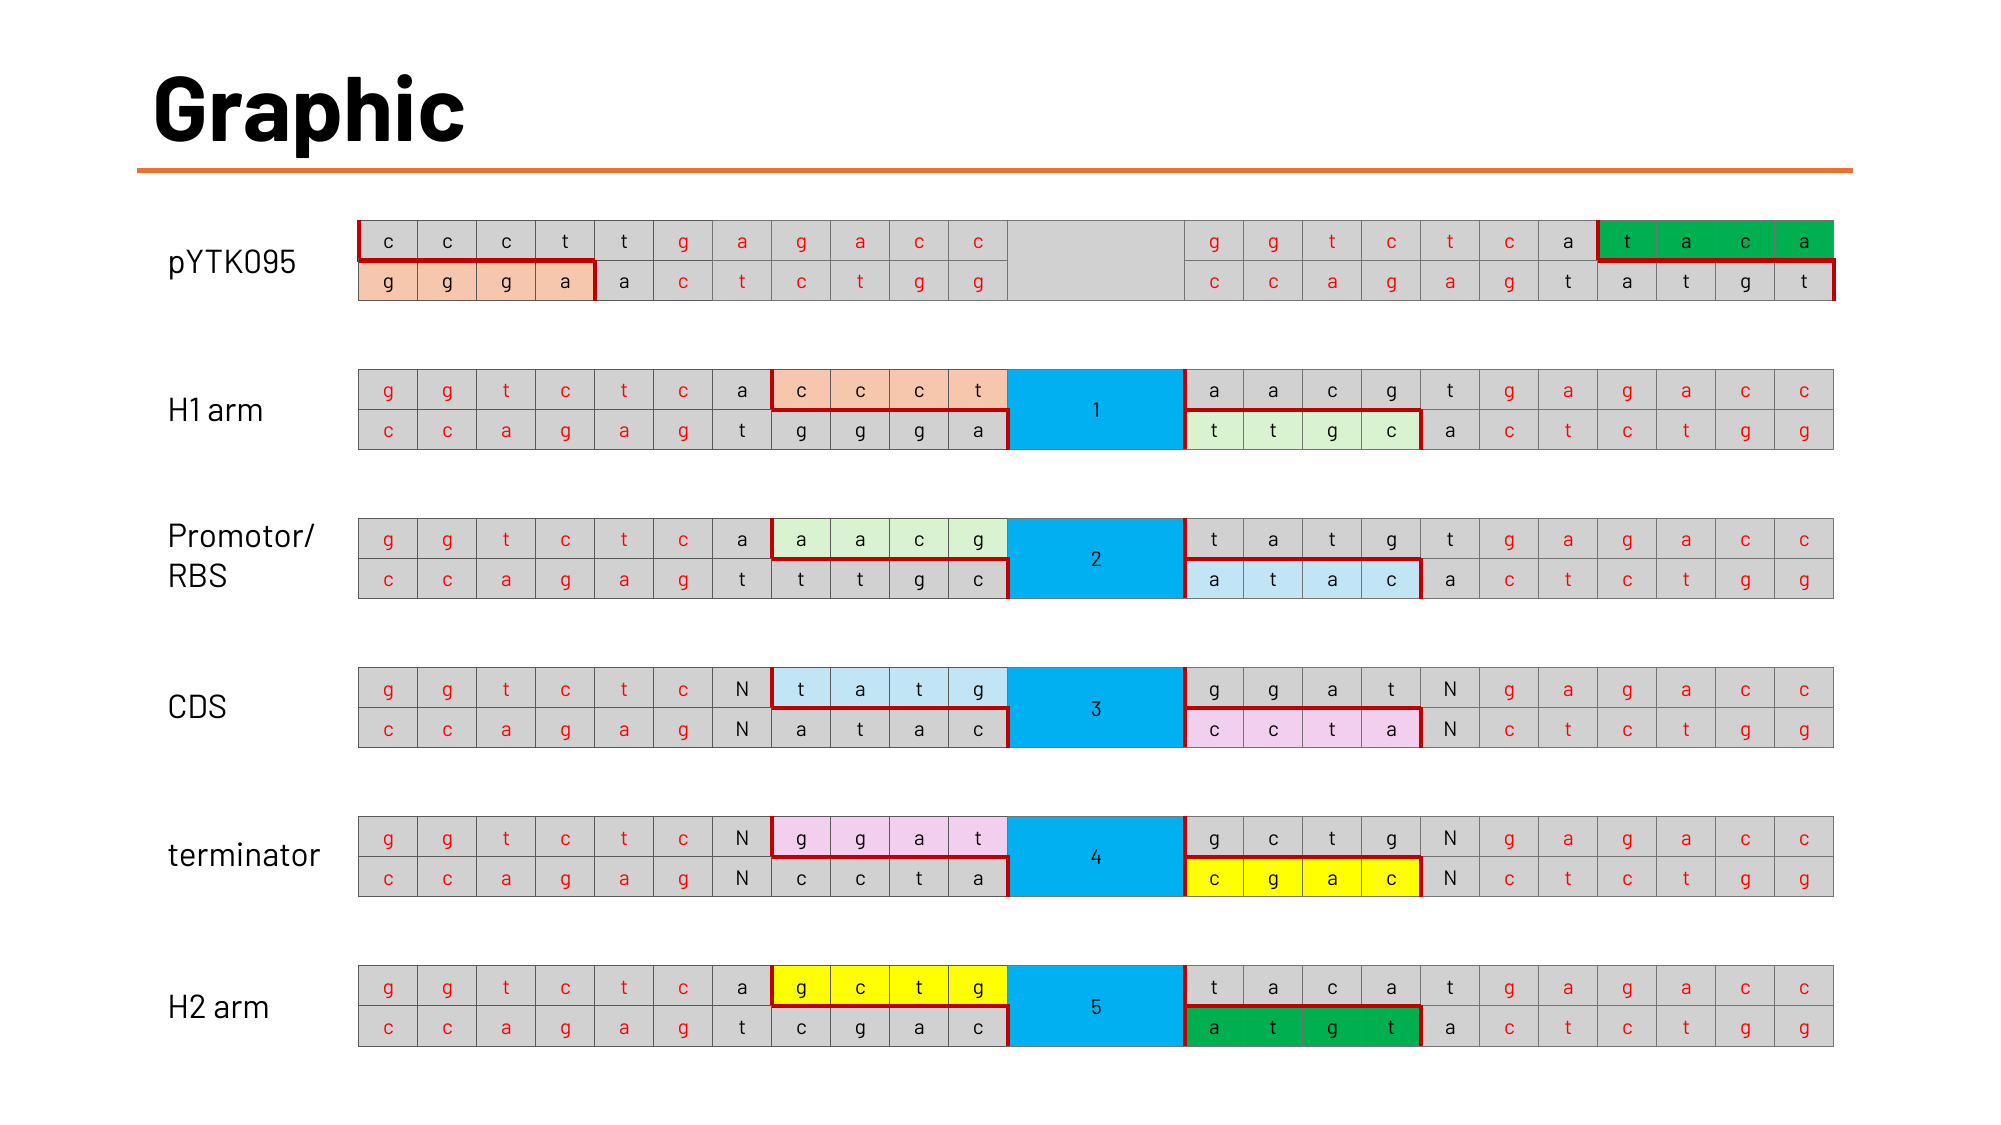

# Graphic
| c | c | c | t | t | g | a | g | a | c | c |  | g | g | t | c | t | c | a | t | a | c | a |
| --- | --- | --- | --- | --- | --- | --- | --- | --- | --- | --- | --- | --- | --- | --- | --- | --- | --- | --- | --- | --- | --- | --- |
| g | g | g | a | a | c | t | c | t | g | g |  | c | c | a | g | a | g | t | a | t | g | t |
pYTK095
| g | g | t | c | t | c | a | c | c | c | t | 1 | a | a | c | g | t | g | a | g | a | c | c |
| --- | --- | --- | --- | --- | --- | --- | --- | --- | --- | --- | --- | --- | --- | --- | --- | --- | --- | --- | --- | --- | --- | --- |
| c | c | a | g | a | g | t | g | g | g | a |  | t | t | g | c | a | c | t | c | t | g | g |
H1 arm
Promotor/RBS
| g | g | t | c | t | c | a | a | a | c | g | 2 | t | a | t | g | t | g | a | g | a | c | c |
| --- | --- | --- | --- | --- | --- | --- | --- | --- | --- | --- | --- | --- | --- | --- | --- | --- | --- | --- | --- | --- | --- | --- |
| c | c | a | g | a | g | t | t | t | g | c |  | a | t | a | c | a | c | t | c | t | g | g |
| g | g | t | c | t | c | N | t | a | t | g | 3 | g | g | a | t | N | g | a | g | a | c | c |
| --- | --- | --- | --- | --- | --- | --- | --- | --- | --- | --- | --- | --- | --- | --- | --- | --- | --- | --- | --- | --- | --- | --- |
| c | c | a | g | a | g | N | a | t | a | c |  | c | c | t | a | N | c | t | c | t | g | g |
CDS
| g | g | t | c | t | c | N | g | g | a | t | 4 | g | c | t | g | N | g | a | g | a | c | c |
| --- | --- | --- | --- | --- | --- | --- | --- | --- | --- | --- | --- | --- | --- | --- | --- | --- | --- | --- | --- | --- | --- | --- |
| c | c | a | g | a | g | N | c | c | t | a |  | c | g | a | c | N | c | t | c | t | g | g |
terminator
| g | g | t | c | t | c | a | g | c | t | g | 5 | t | a | c | a | t | g | a | g | a | c | c |
| --- | --- | --- | --- | --- | --- | --- | --- | --- | --- | --- | --- | --- | --- | --- | --- | --- | --- | --- | --- | --- | --- | --- |
| c | c | a | g | a | g | t | c | g | a | c |  | a | t | g | t | a | c | t | c | t | g | g |
H2 arm